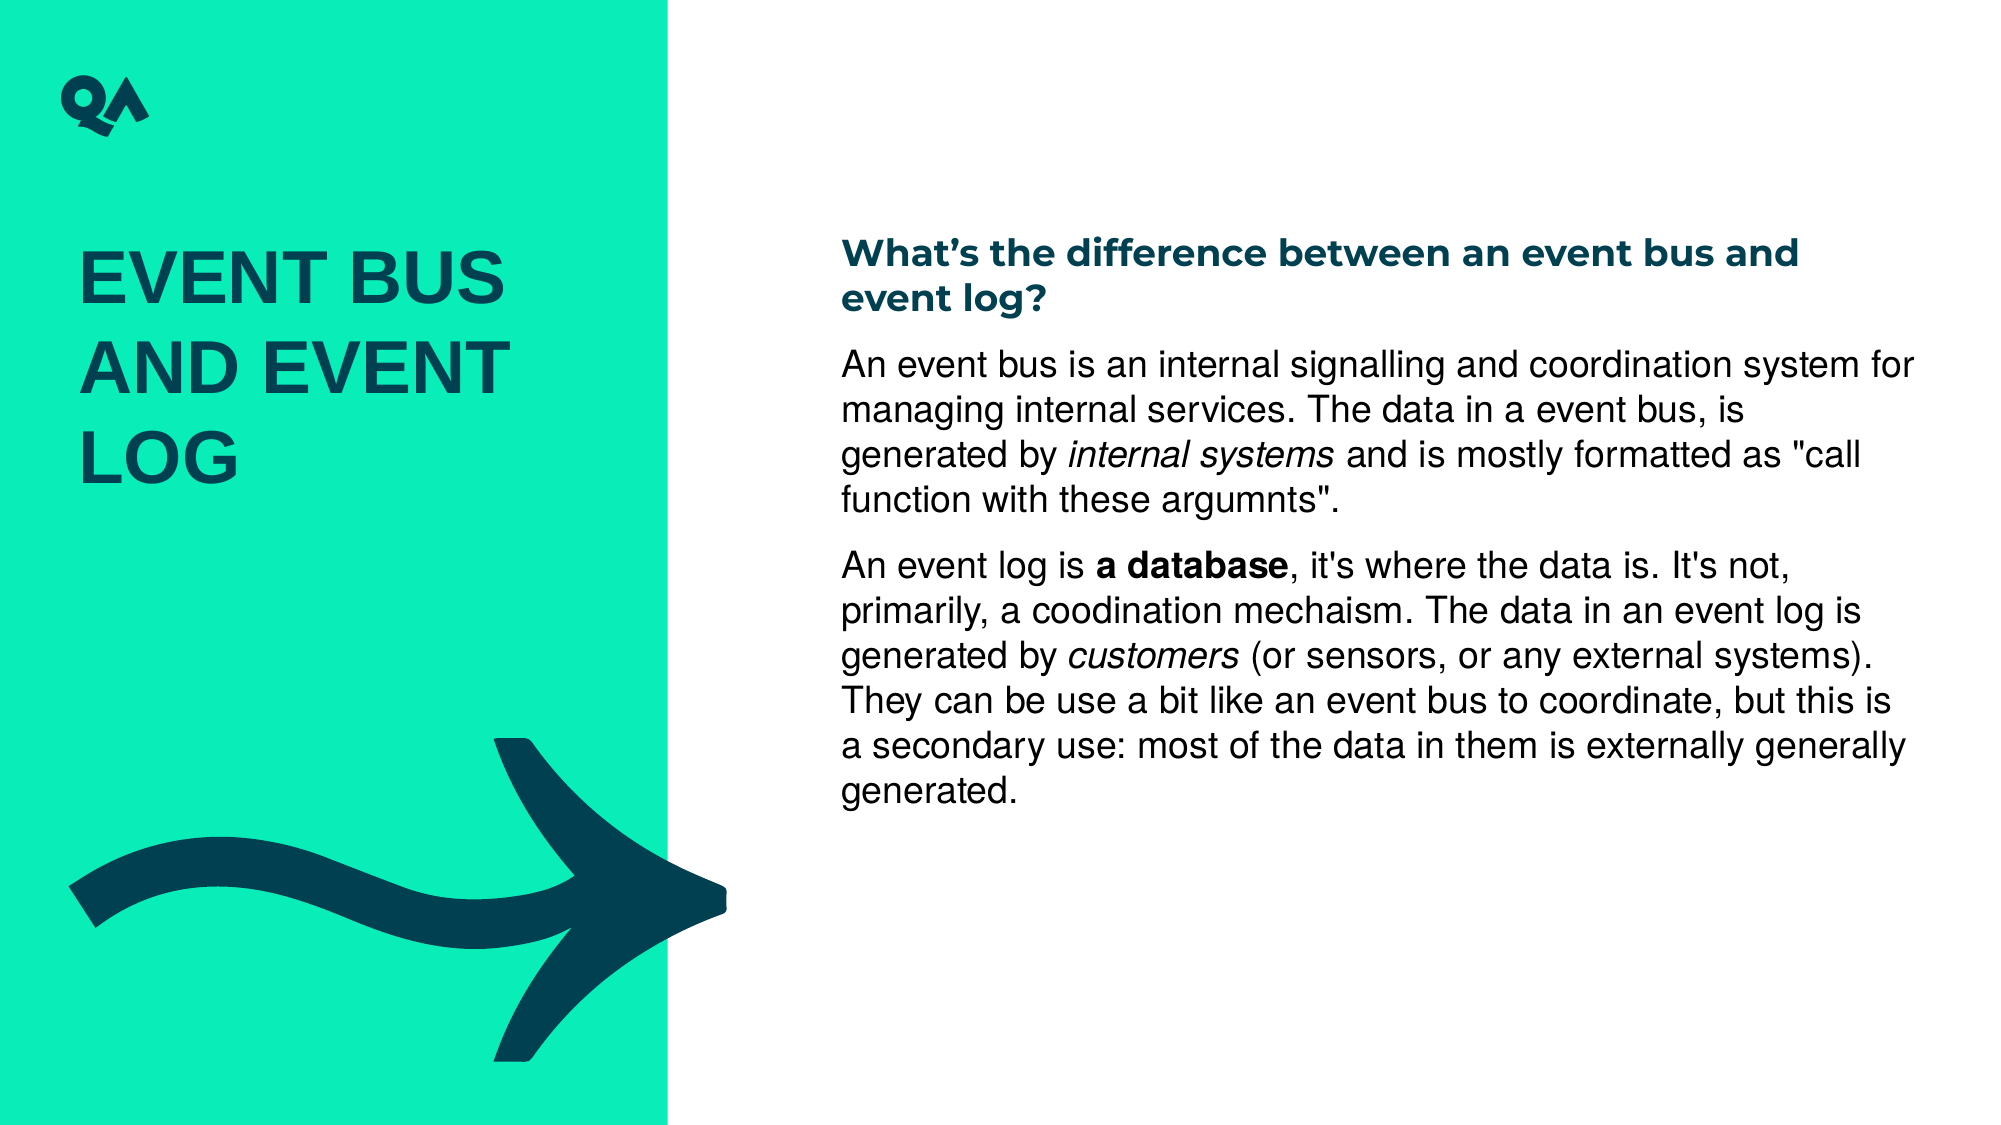

Event bus and event log
What’s the difference between an event bus and event log?
An event bus is an internal signalling and coordination system for managing internal services. The data in a event bus, is generated by internal systems and is mostly formatted as "call function with these argumnts".
An event log is a database, it's where the data is. It's not, primarily, a coodination mechaism. The data in an event log is generated by customers (or sensors, or any external systems). They can be use a bit like an event bus to coordinate, but this is a secondary use: most of the data in them is externally generally generated.